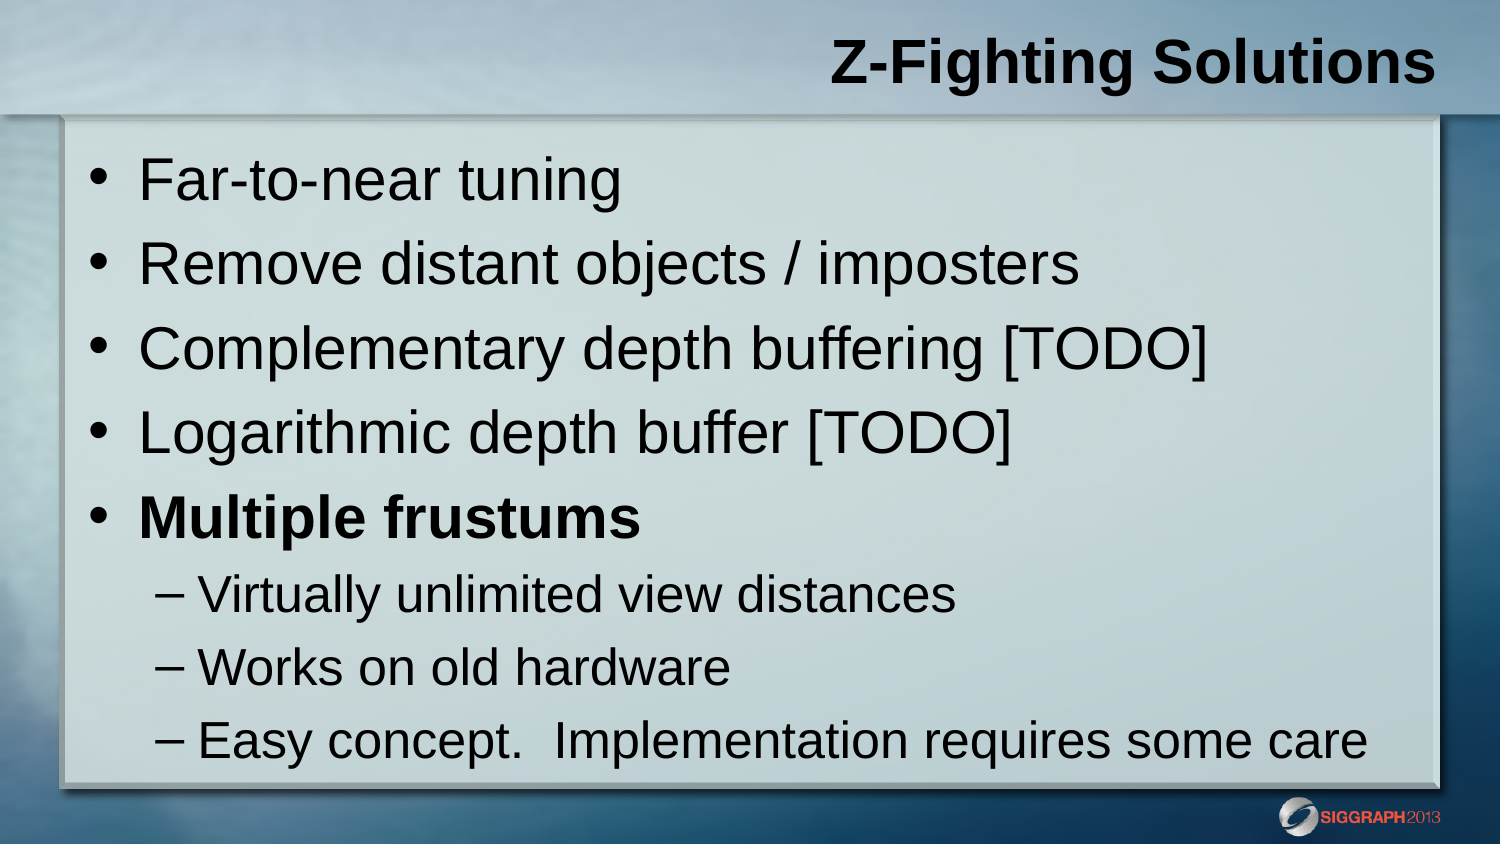

# Z-Fighting Solutions
Far-to-near tuning
Remove distant objects / imposters
Complementary depth buffering [TODO]
Logarithmic depth buffer [TODO]
Multiple frustums
Virtually unlimited view distances
Works on old hardware
Easy concept.  Implementation requires some care